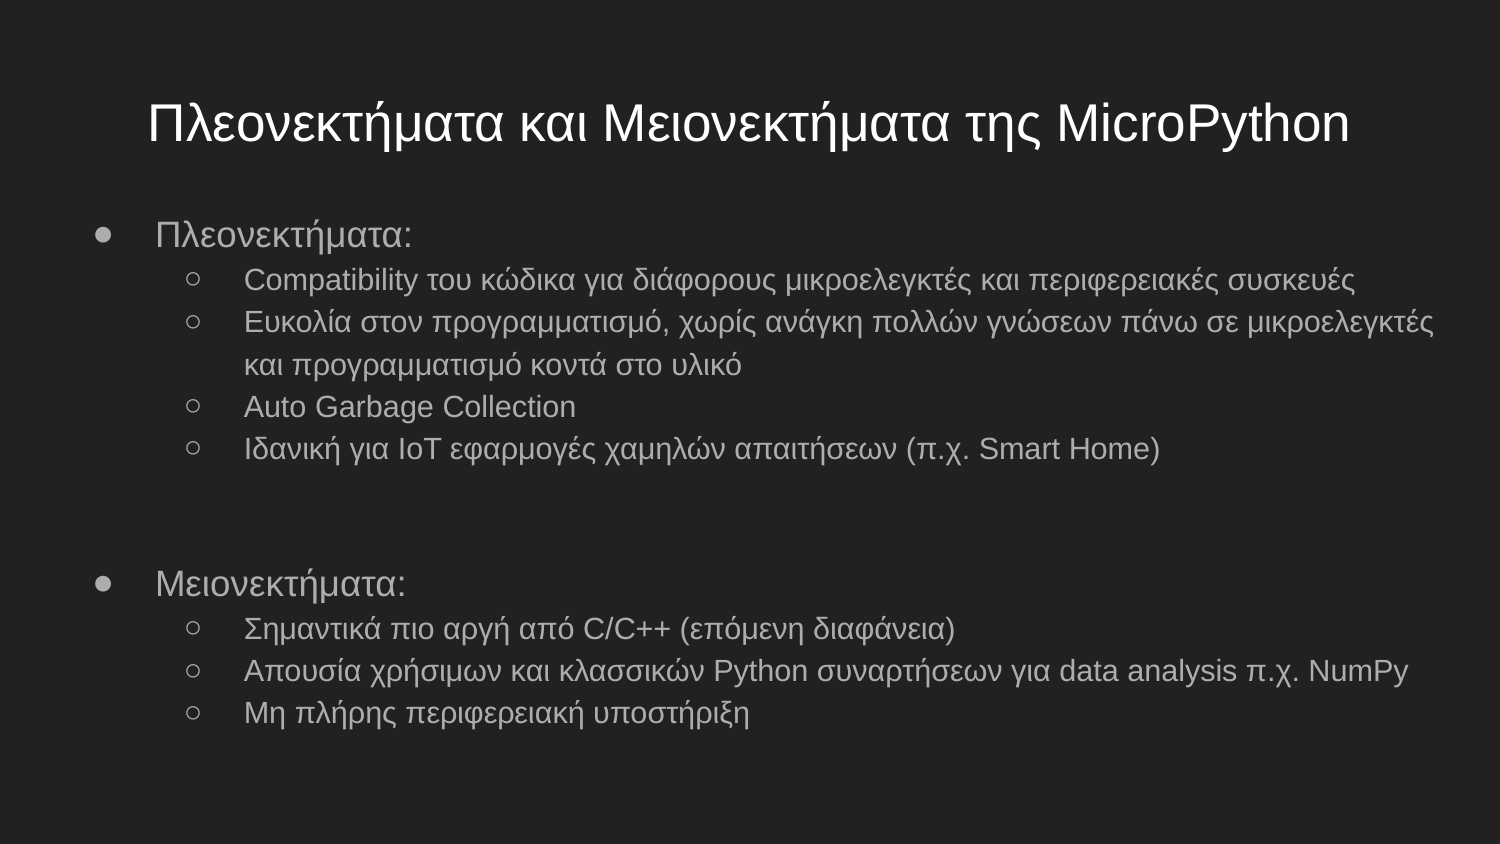

# Πλεονεκτήματα και Μειονεκτήματα της MicroPython
Πλεονεκτήματα:
Compatibility του κώδικα για διάφορους μικροελεγκτές και περιφερειακές συσκευές
Ευκολία στον προγραμματισμό, χωρίς ανάγκη πολλών γνώσεων πάνω σε μικροελεγκτές και προγραμματισμό κοντά στο υλικό
Auto Garbage Collection
Ιδανική για IoT εφαρμογές χαμηλών απαιτήσεων (π.χ. Smart Home)

Μειονεκτήματα:
Σημαντικά πιο αργή από C/C++ (επόμενη διαφάνεια)
Απουσία χρήσιμων και κλασσικών Python συναρτήσεων για data analysis π.χ. NumPy
Μη πλήρης περιφερειακή υποστήριξη